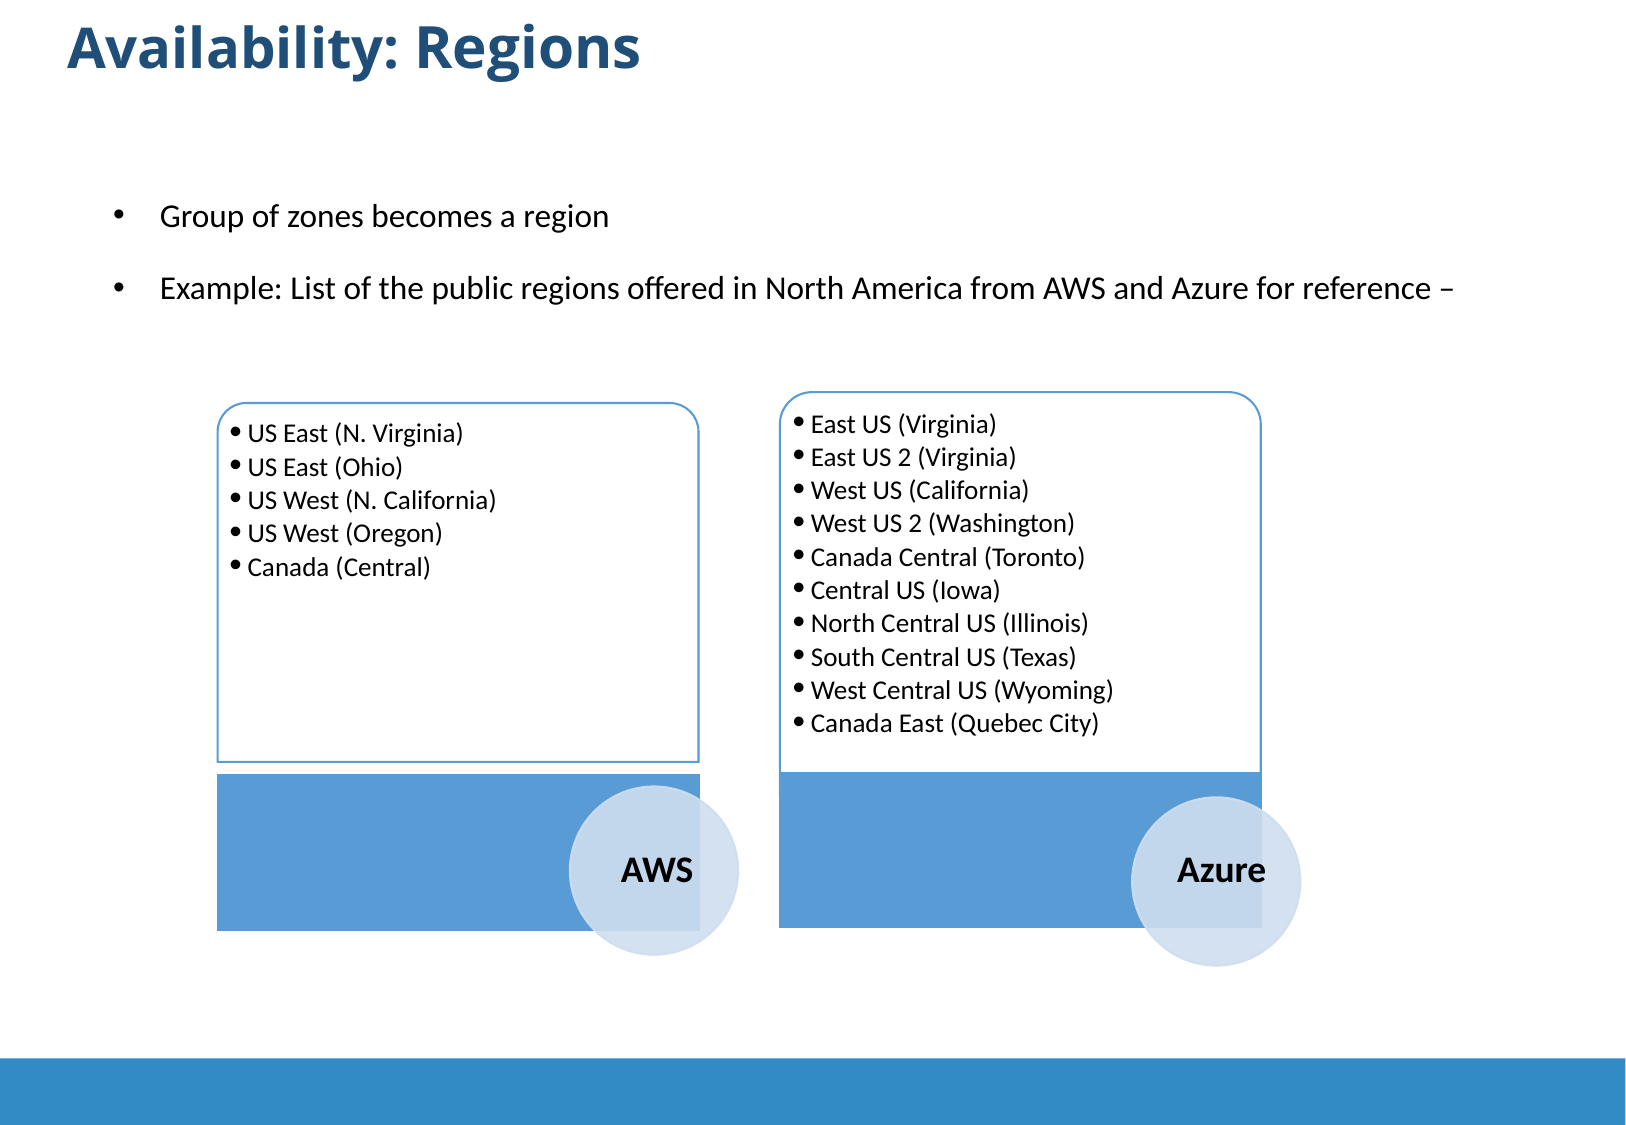

Availability: Regions
Group of zones becomes a region
Example: List of the public regions offered in North America from AWS and Azure for reference –
East US (Virginia)
East US 2 (Virginia)
West US (California)
West US 2 (Washington)
Canada Central (Toronto)
Central US (Iowa)
North Central US (Illinois)
South Central US (Texas)
West Central US (Wyoming)
Canada East (Quebec City)
US East (N. Virginia)
US East (Ohio)
US West (N. California)
US West (Oregon)
Canada (Central)

AWS
Azure